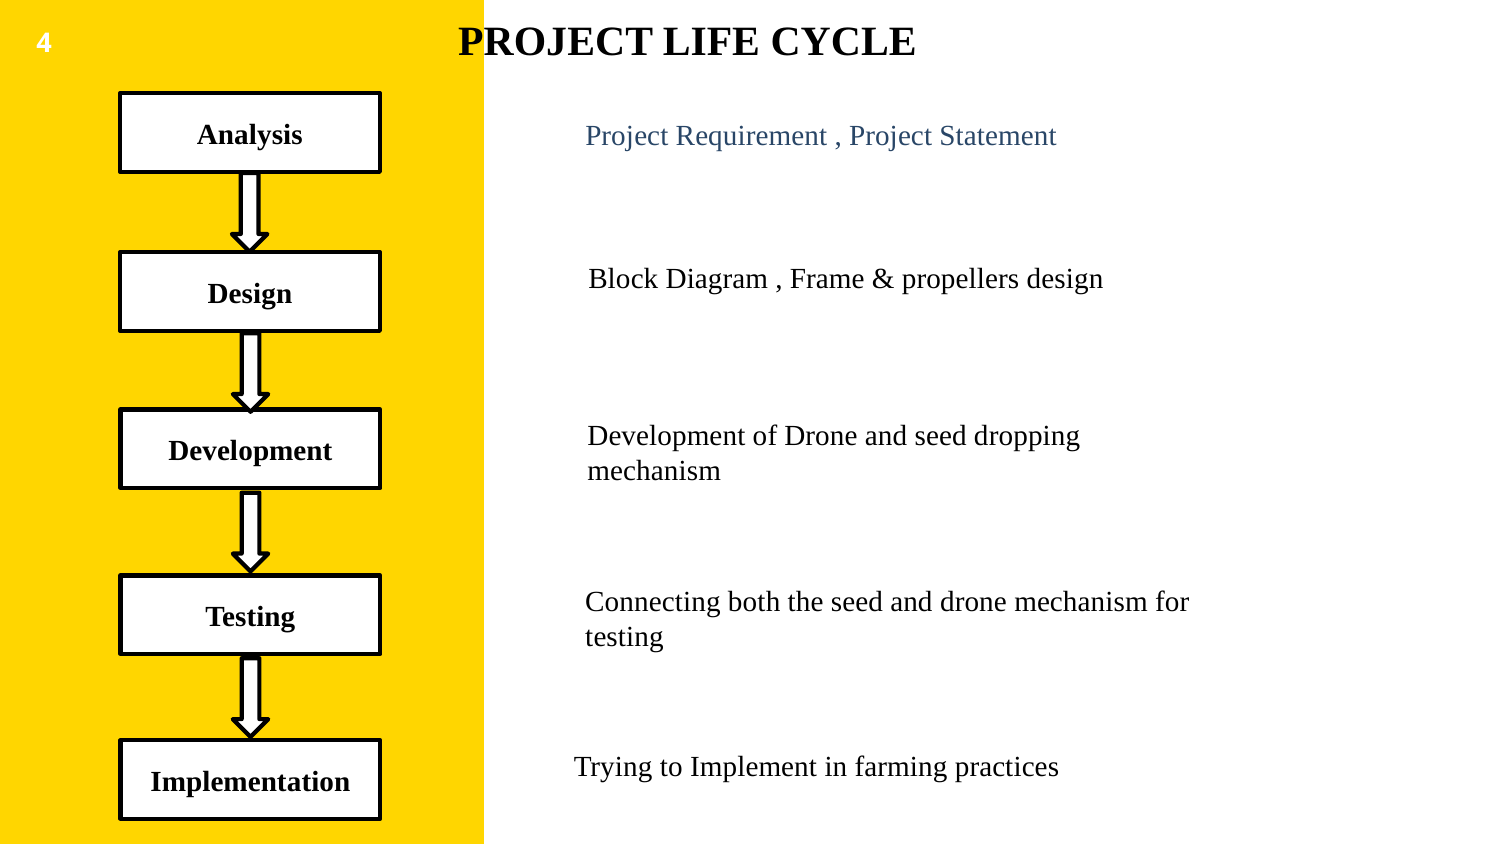

4
PROJECT LIFE CYCLE
# Project Requirement , Project Statement
Analysis

  Block Diagram , Frame & propellers design
Design

Development
Development of Drone and seed dropping mechanism

Connecting both the seed and drone mechanism for testing
Testing

Implementation
Trying to Implement in farming practices